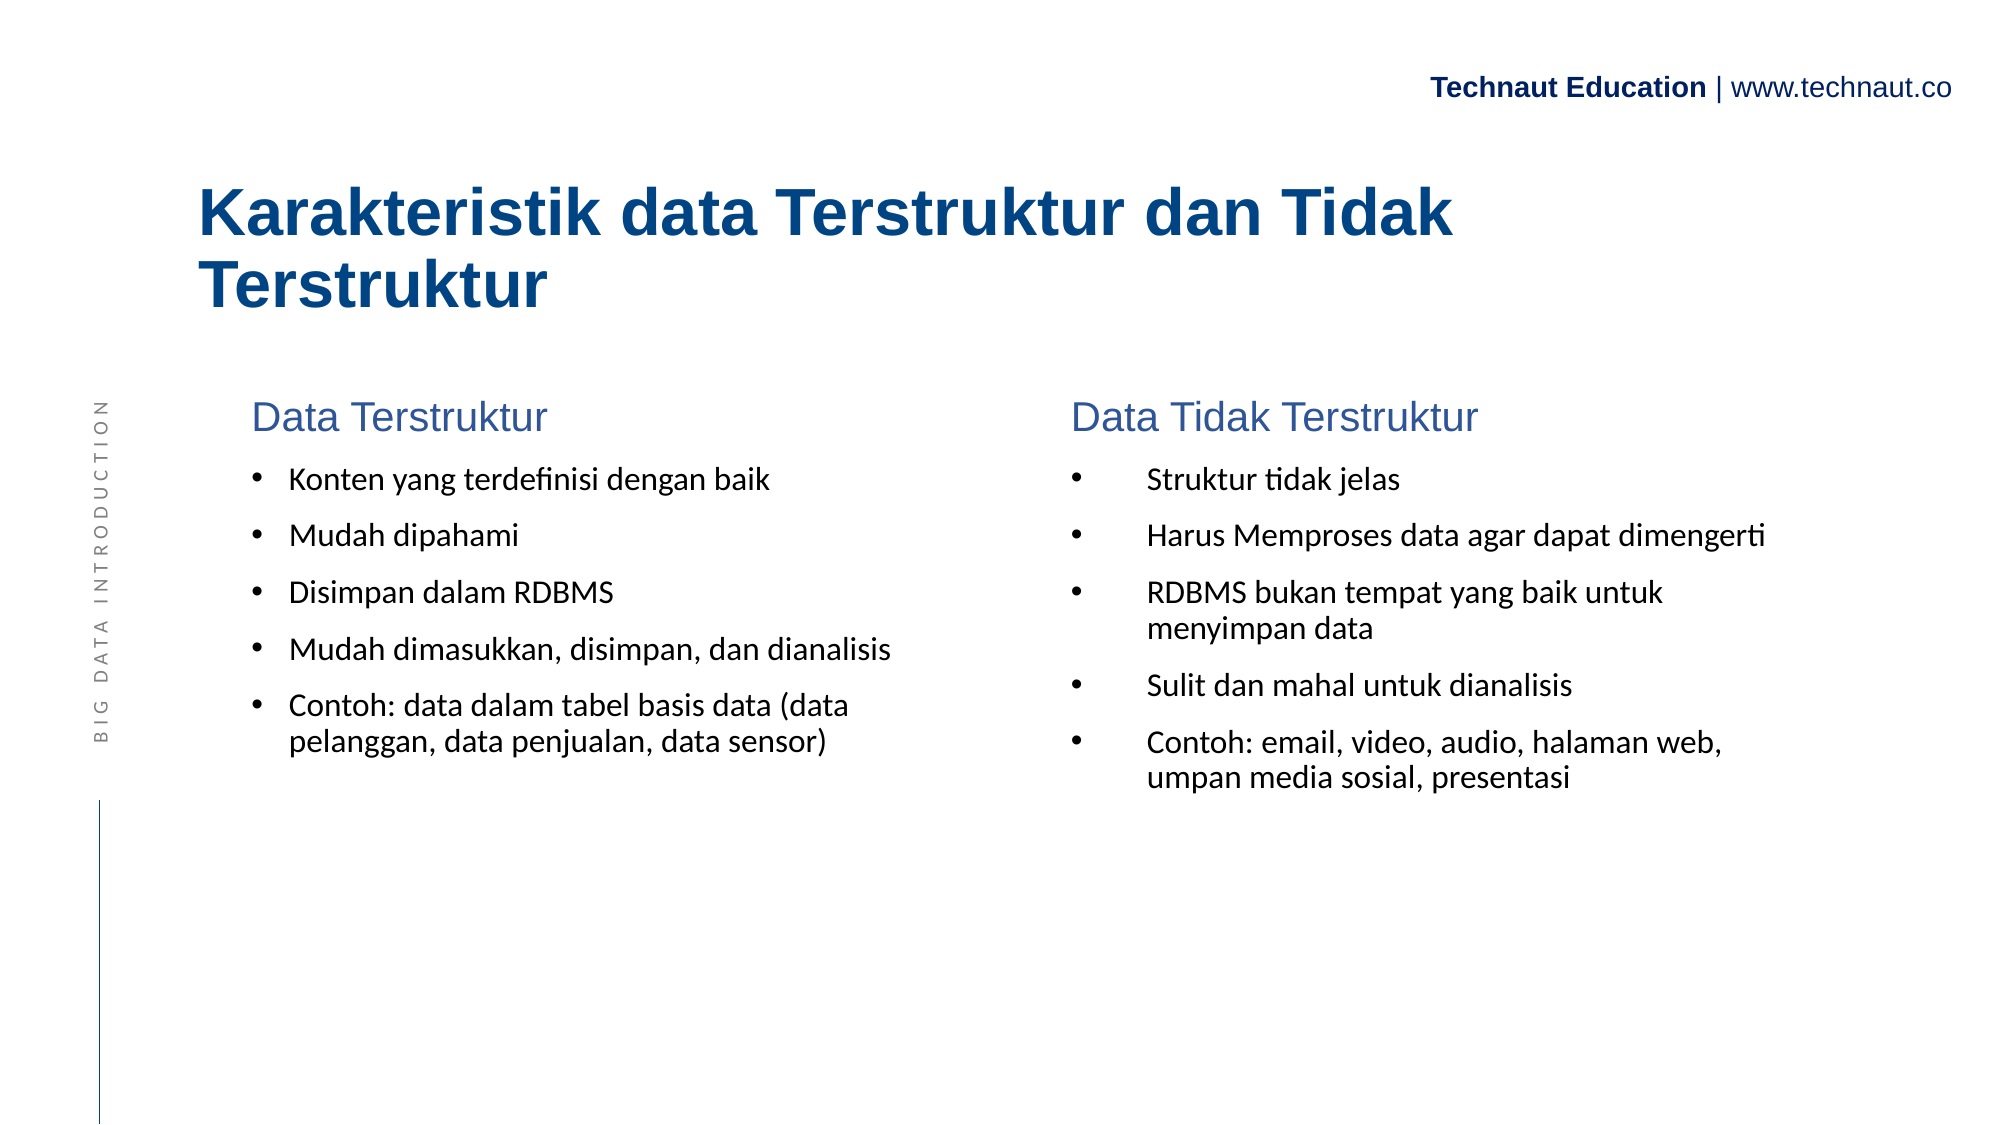

Technaut Education | www.technaut.co
# Karakteristik data Terstruktur dan Tidak Terstruktur
Data Tidak Terstruktur
Struktur tidak jelas
Harus Memproses data agar dapat dimengerti
RDBMS bukan tempat yang baik untuk menyimpan data
Sulit dan mahal untuk dianalisis
Contoh: email, video, audio, halaman web, umpan media sosial, presentasi
Data Terstruktur
Konten yang terdefinisi dengan baik
Mudah dipahami
Disimpan dalam RDBMS
Mudah dimasukkan, disimpan, dan dianalisis
Contoh: data dalam tabel basis data (data pelanggan, data penjualan, data sensor)
BIG DATA INTRODUCTION